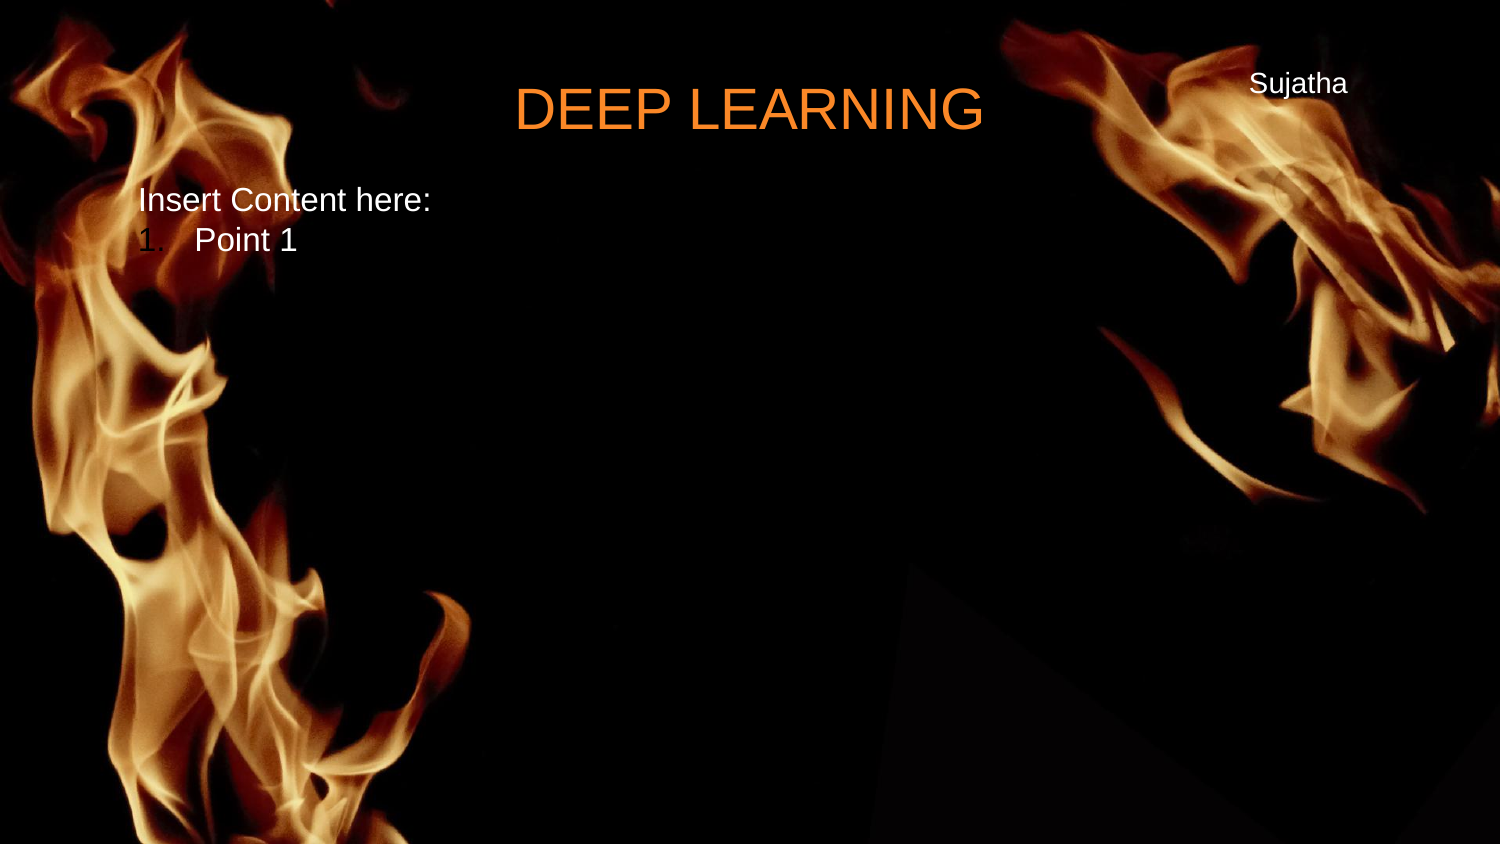

# DEEP LEARNING
Sujatha
Insert Content here:
Point 1